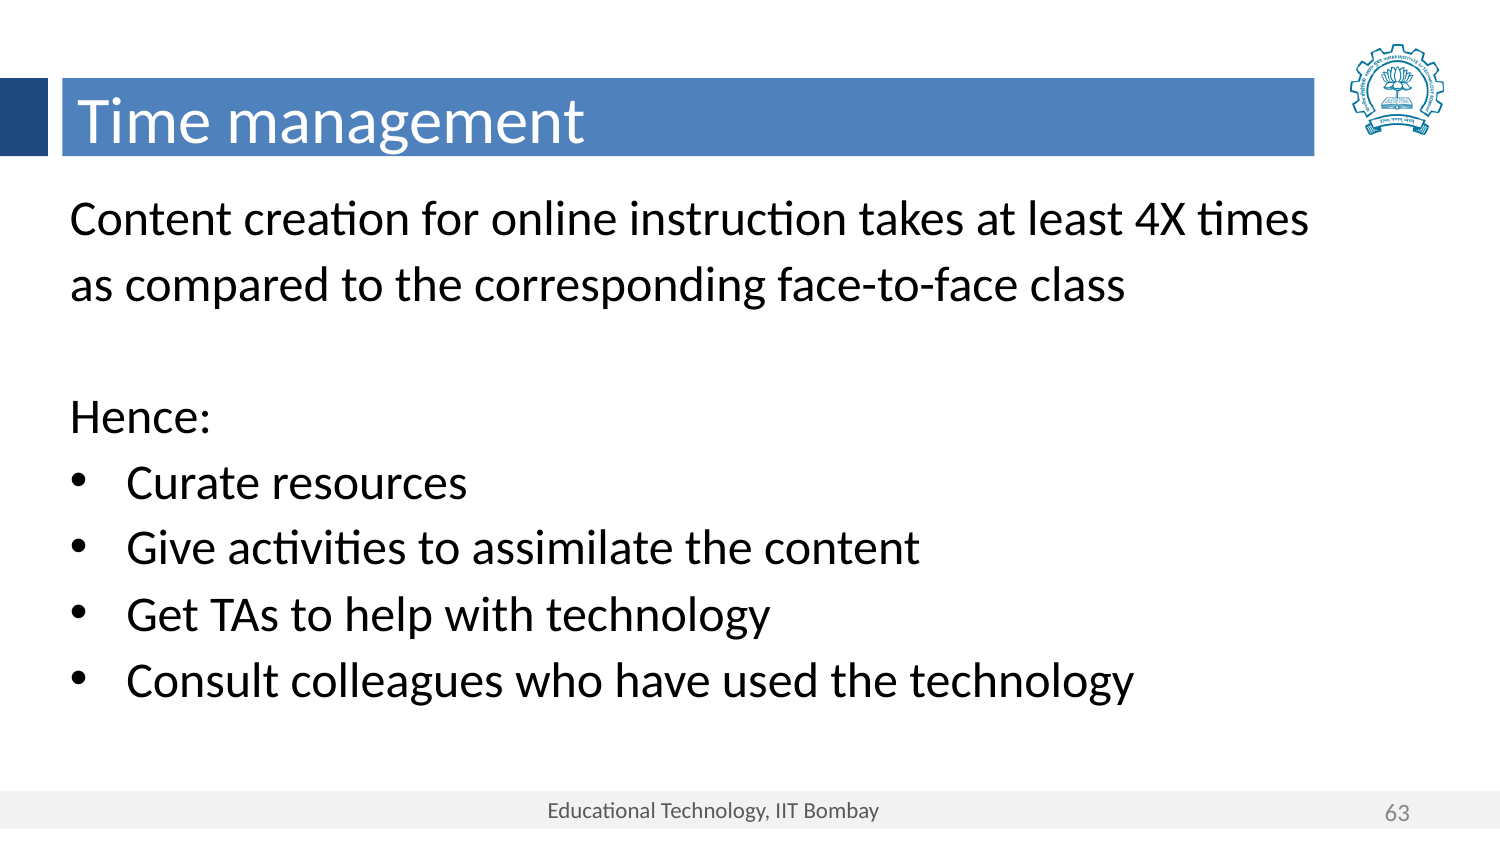

Time management
Content creation for online instruction takes at least 4X times as compared to the corresponding face-to-face class

Hence:
Curate resources
Give activities to assimilate the content
Get TAs to help with technology
Consult colleagues who have used the technology
63